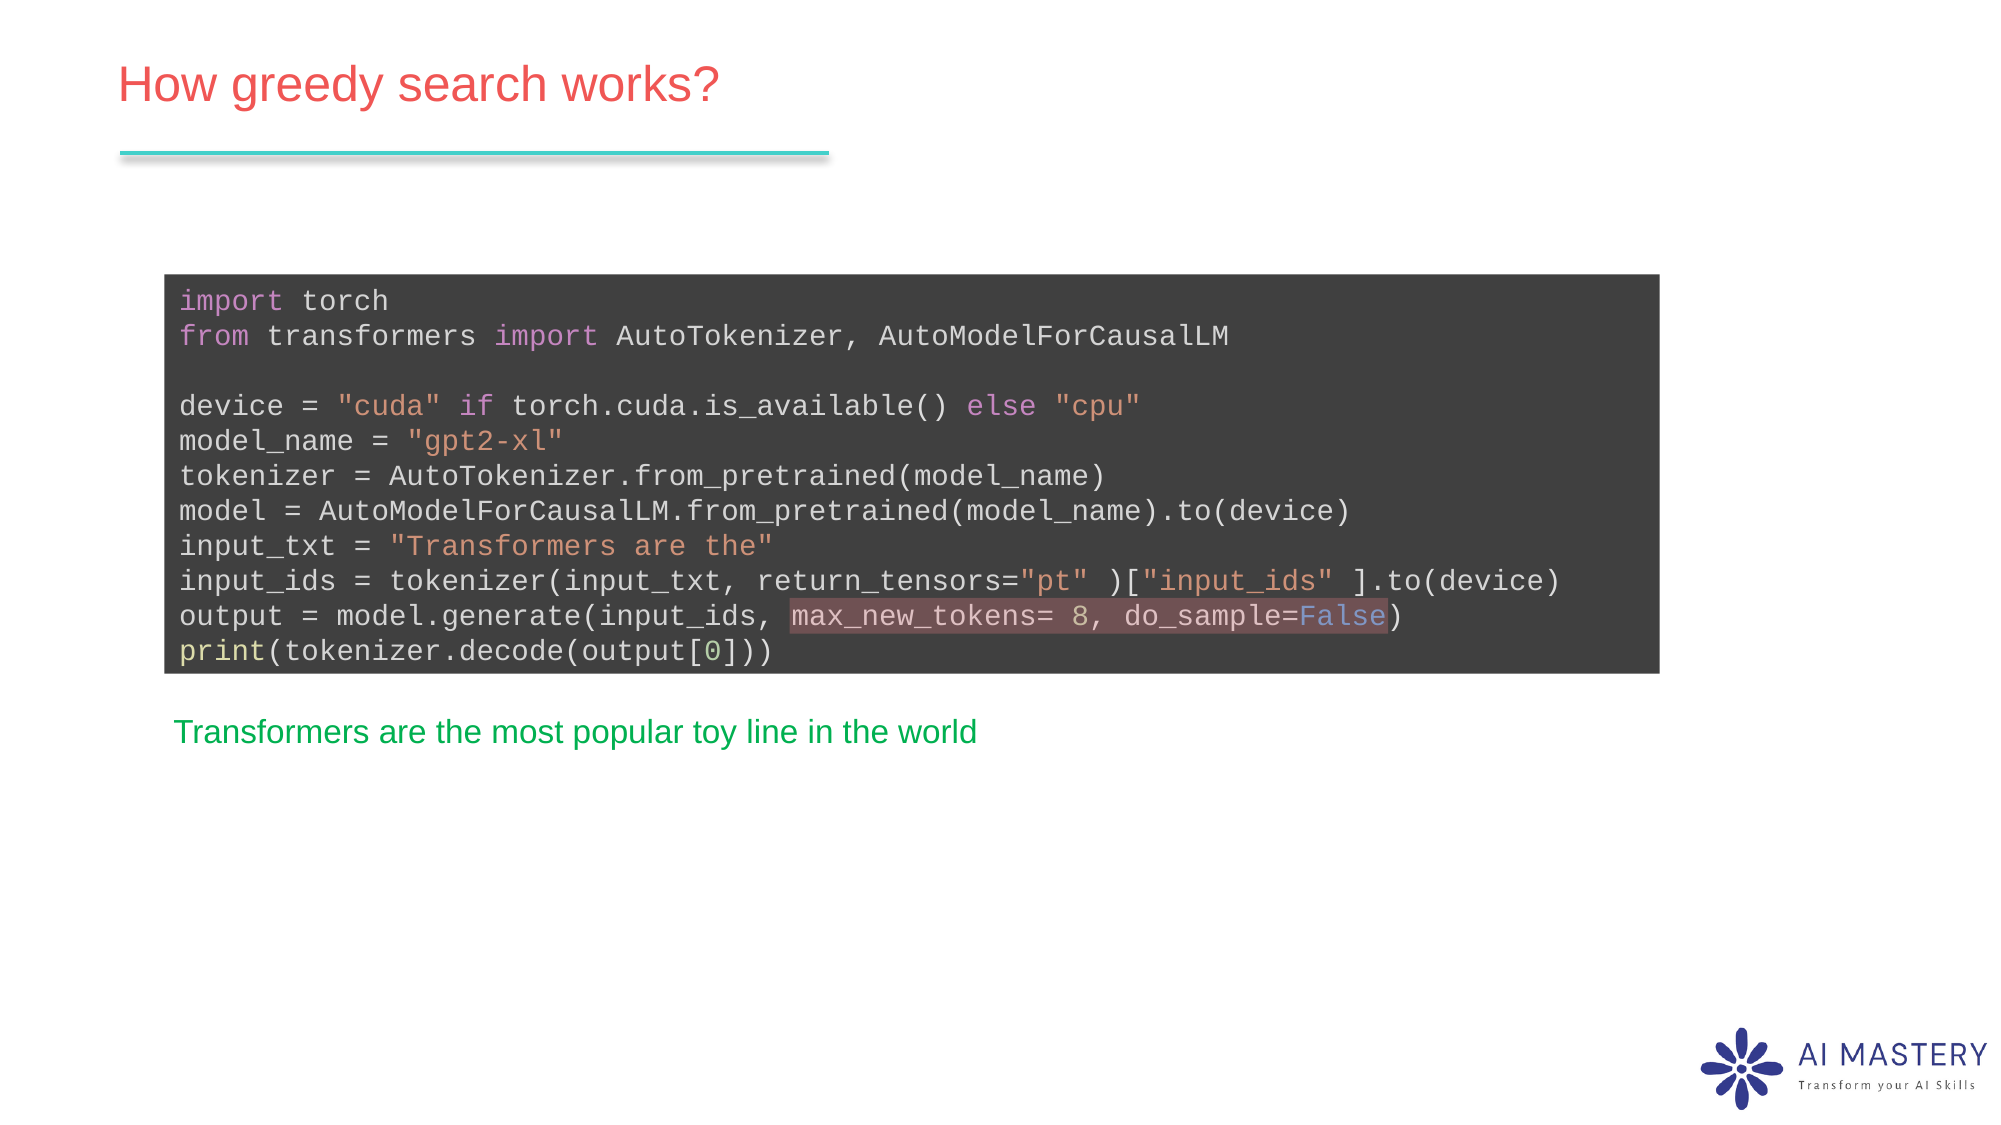

# How greedy search works?

import torch
from transformers import AutoTokenizer, AutoModelForCausalLM
device = "cuda" if torch.cuda.is_available() else "cpu"
model_name = "gpt2-xl"
tokenizer = AutoTokenizer.from_pretrained(model_name)
model = AutoModelForCausalLM.from_pretrained(model_name).to(device)
input_txt = "Transformers are the"
input_ids = tokenizer(input_txt, return_tensors="pt" )["input_ids" ].to(device)
output = model.generate(input_ids, max_new_tokens= 8, do_sample=False)
print(tokenizer.decode(output[0]))

  Transformers are the most popular toy line in the world